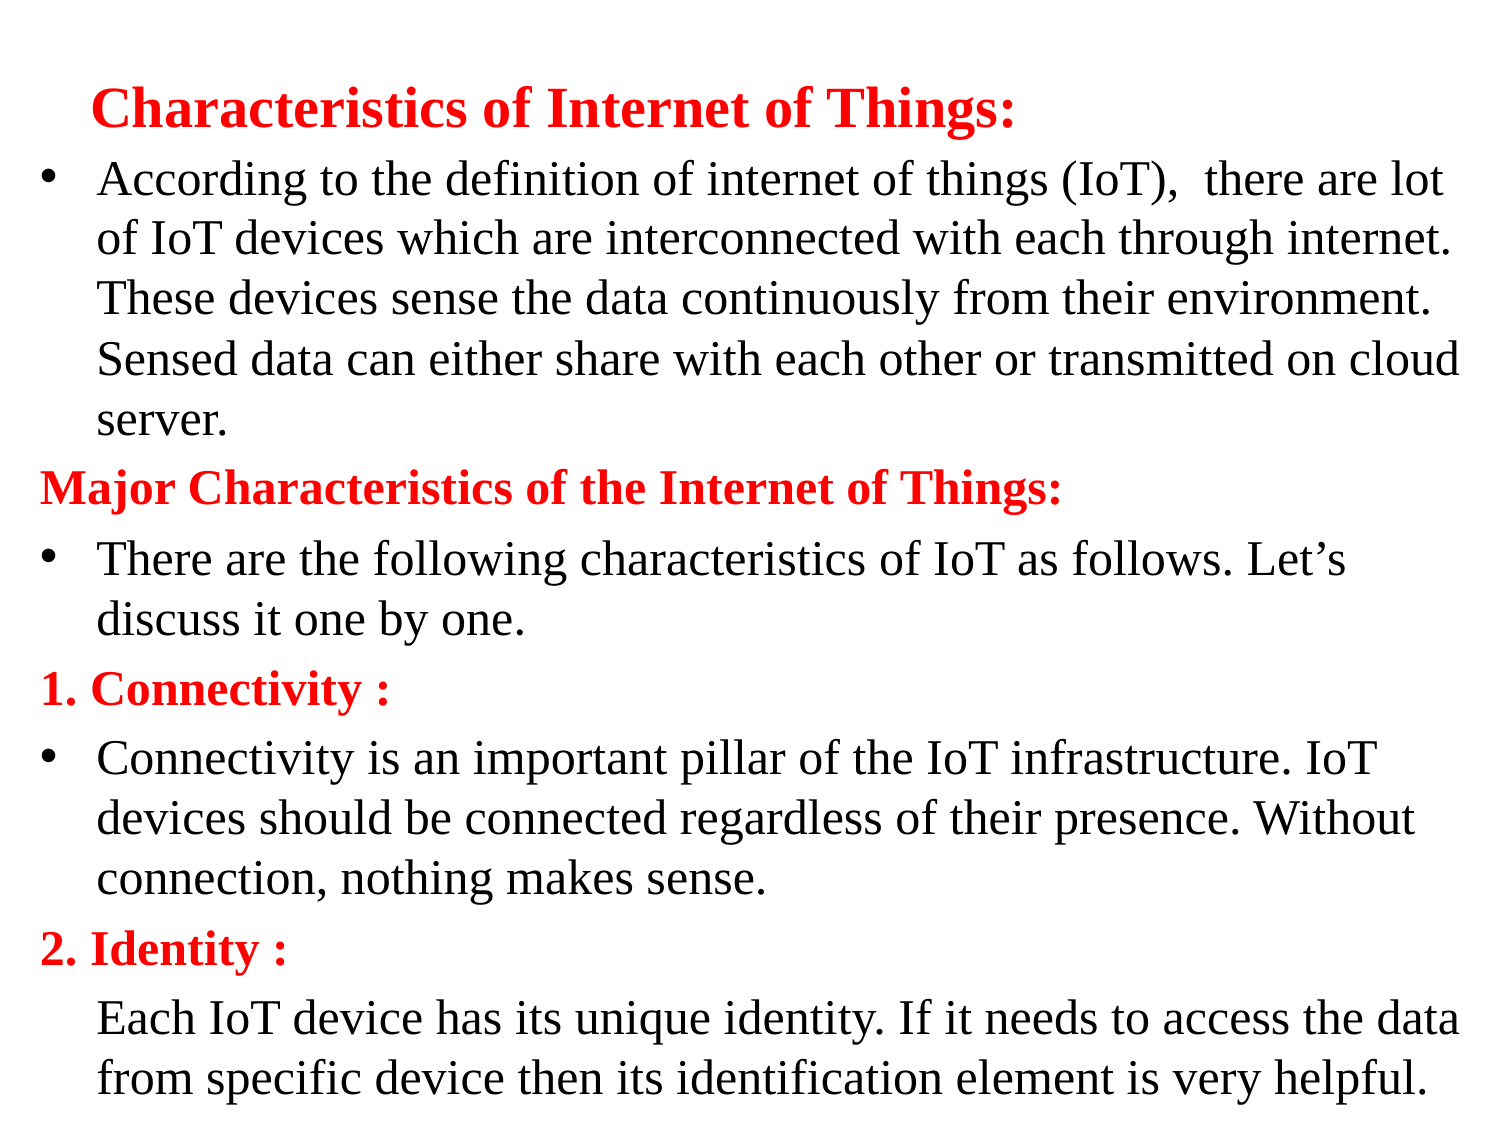

# Characteristics of Internet of Things:
According to the definition of internet of things (IoT),  there are lot of IoT devices which are interconnected with each through internet. These devices sense the data continuously from their environment. Sensed data can either share with each other or transmitted on cloud server.
Major Characteristics of the Internet of Things:
There are the following characteristics of IoT as follows. Let’s discuss it one by one.
1. Connectivity :
Connectivity is an important pillar of the IoT infrastructure. IoT devices should be connected regardless of their presence. Without connection, nothing makes sense.
2. Identity :
	Each IoT device has its unique identity. If it needs to access the data from specific device then its identification element is very helpful.